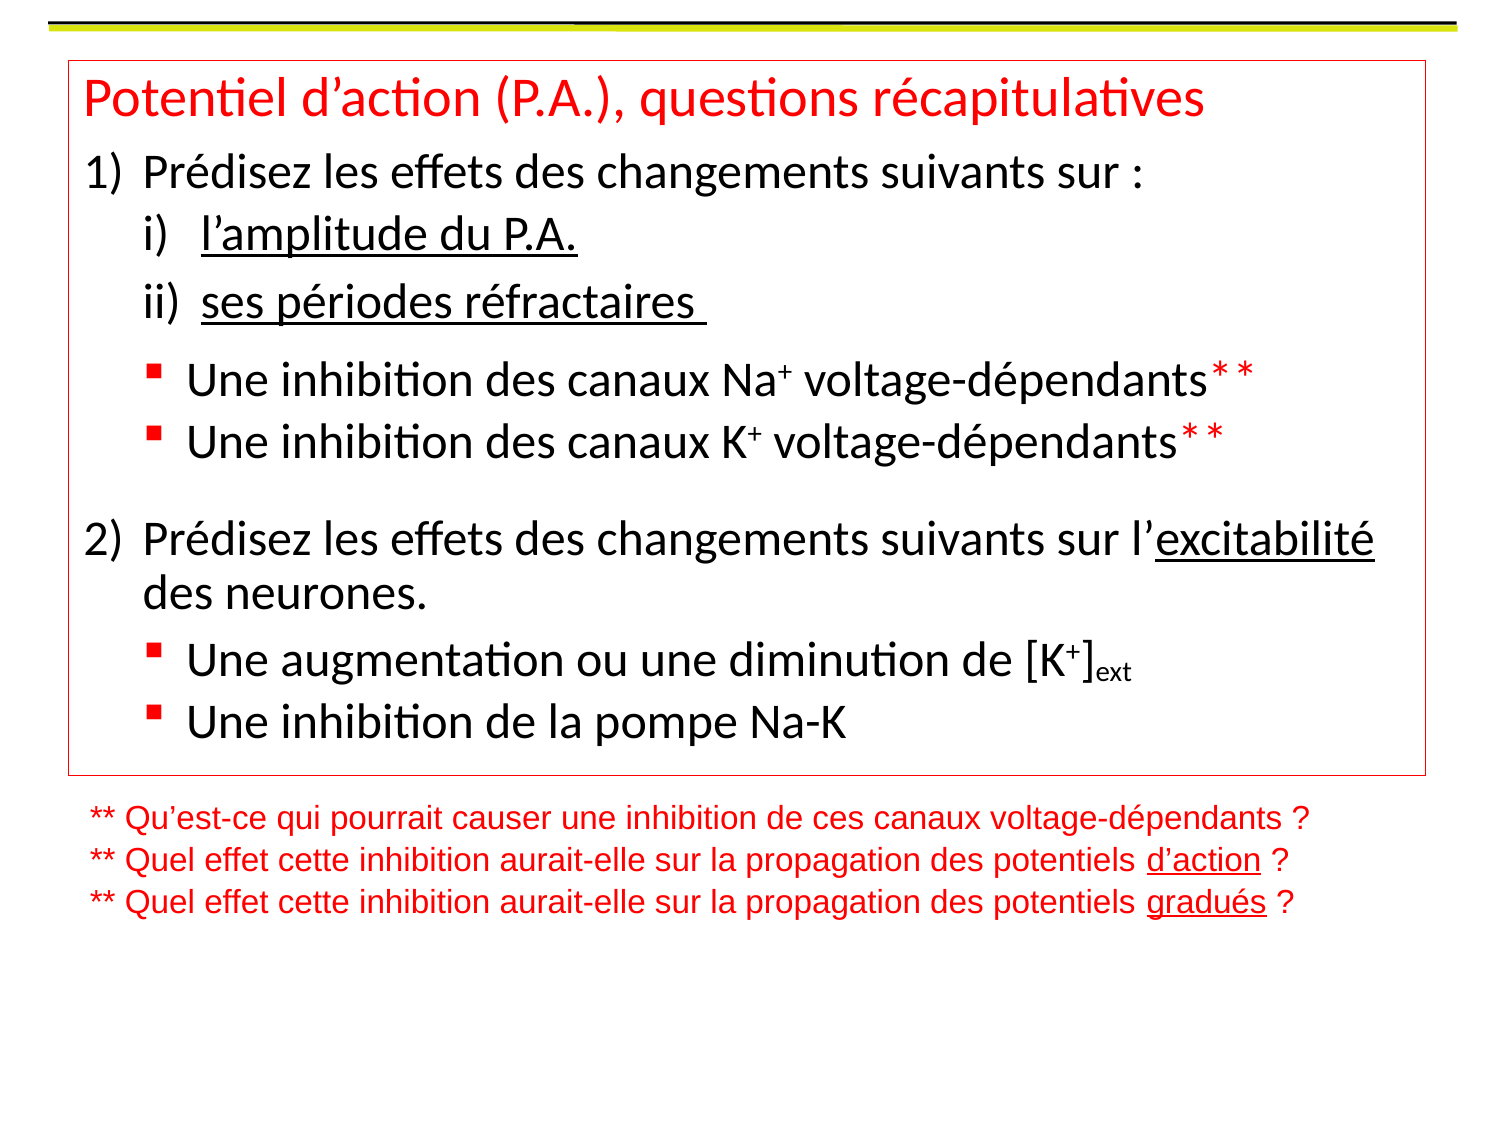

Potentiel d’action (P.A.), questions récapitulatives
1) 	Prédisez les effets des changements suivants sur :
l’amplitude du P.A.
ses périodes réfractaires
Une inhibition des canaux Na+ voltage-dépendants**
Une inhibition des canaux K+ voltage-dépendants**

Prédisez les effets des changements suivants sur l’excitabilité des neurones.
Une augmentation ou une diminution de [K+]ext
Une inhibition de la pompe Na-K
** Qu’est-ce qui pourrait causer une inhibition de ces canaux voltage-dépendants ?
** Quel effet cette inhibition aurait-elle sur la propagation des potentiels d’action ?
** Quel effet cette inhibition aurait-elle sur la propagation des potentiels gradués ?